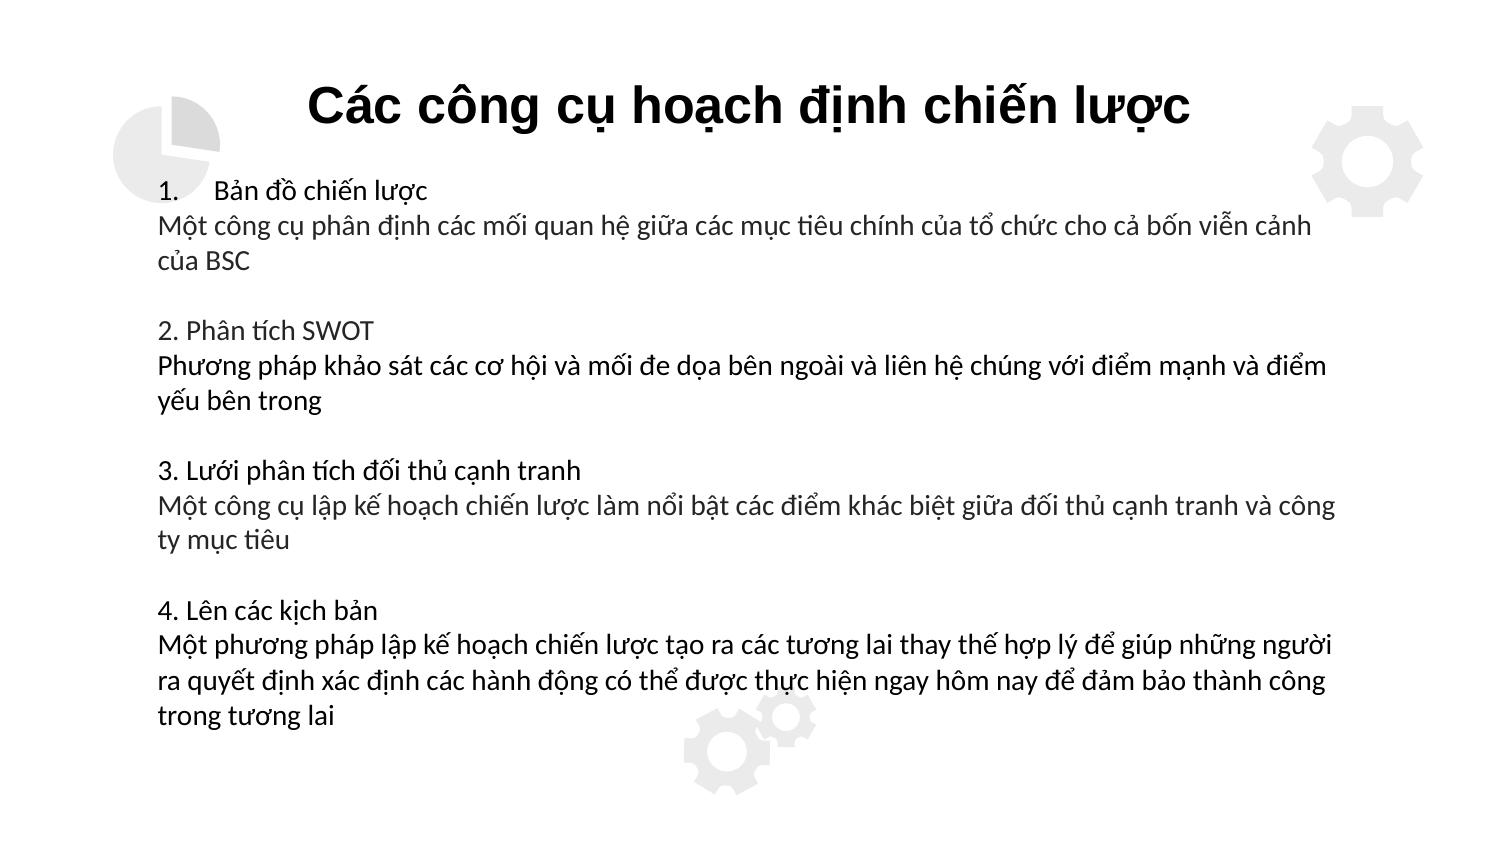

Các công cụ hoạch định chiến lược
Bản đồ chiến lược
Một công cụ phân định các mối quan hệ giữa các mục tiêu chính của tổ chức cho cả bốn viễn cảnh của BSC

2. Phân tích SWOT
Phương pháp khảo sát các cơ hội và mối đe dọa bên ngoài và liên hệ chúng với điểm mạnh và điểm yếu bên trong

3. Lưới phân tích đối thủ cạnh tranh
Một công cụ lập kế hoạch chiến lược làm nổi bật các điểm khác biệt giữa đối thủ cạnh tranh và công ty mục tiêu

4. Lên các kịch bản
Một phương pháp lập kế hoạch chiến lược tạo ra các tương lai thay thế hợp lý để giúp những người ra quyết định xác định các hành động có thể được thực hiện ngay hôm nay để đảm bảo thành công trong tương lai